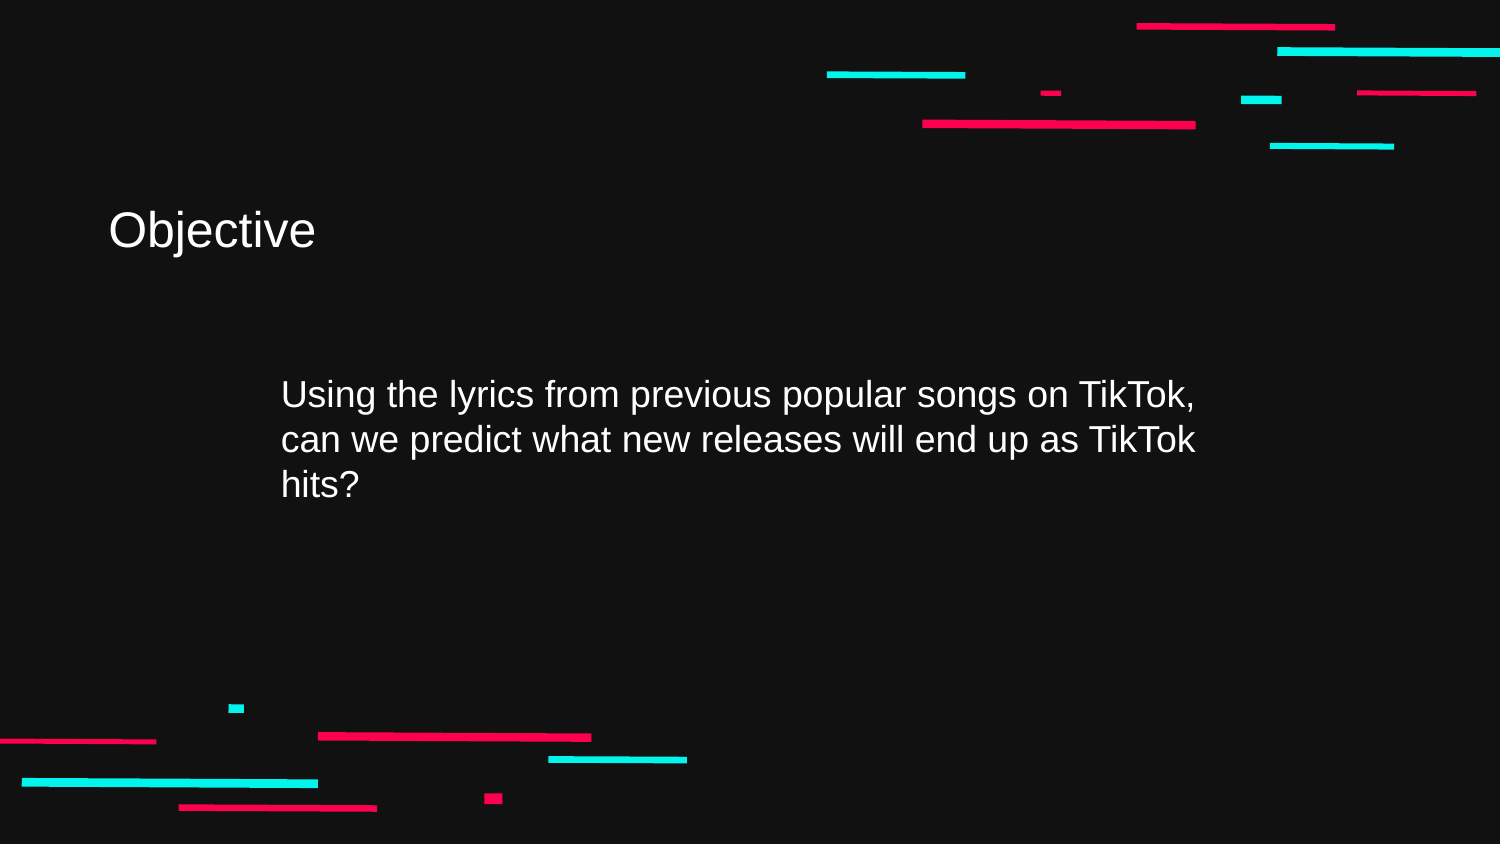

Objective
Using the lyrics from previous popular songs on TikTok, can we predict what new releases will end up as TikTok hits?